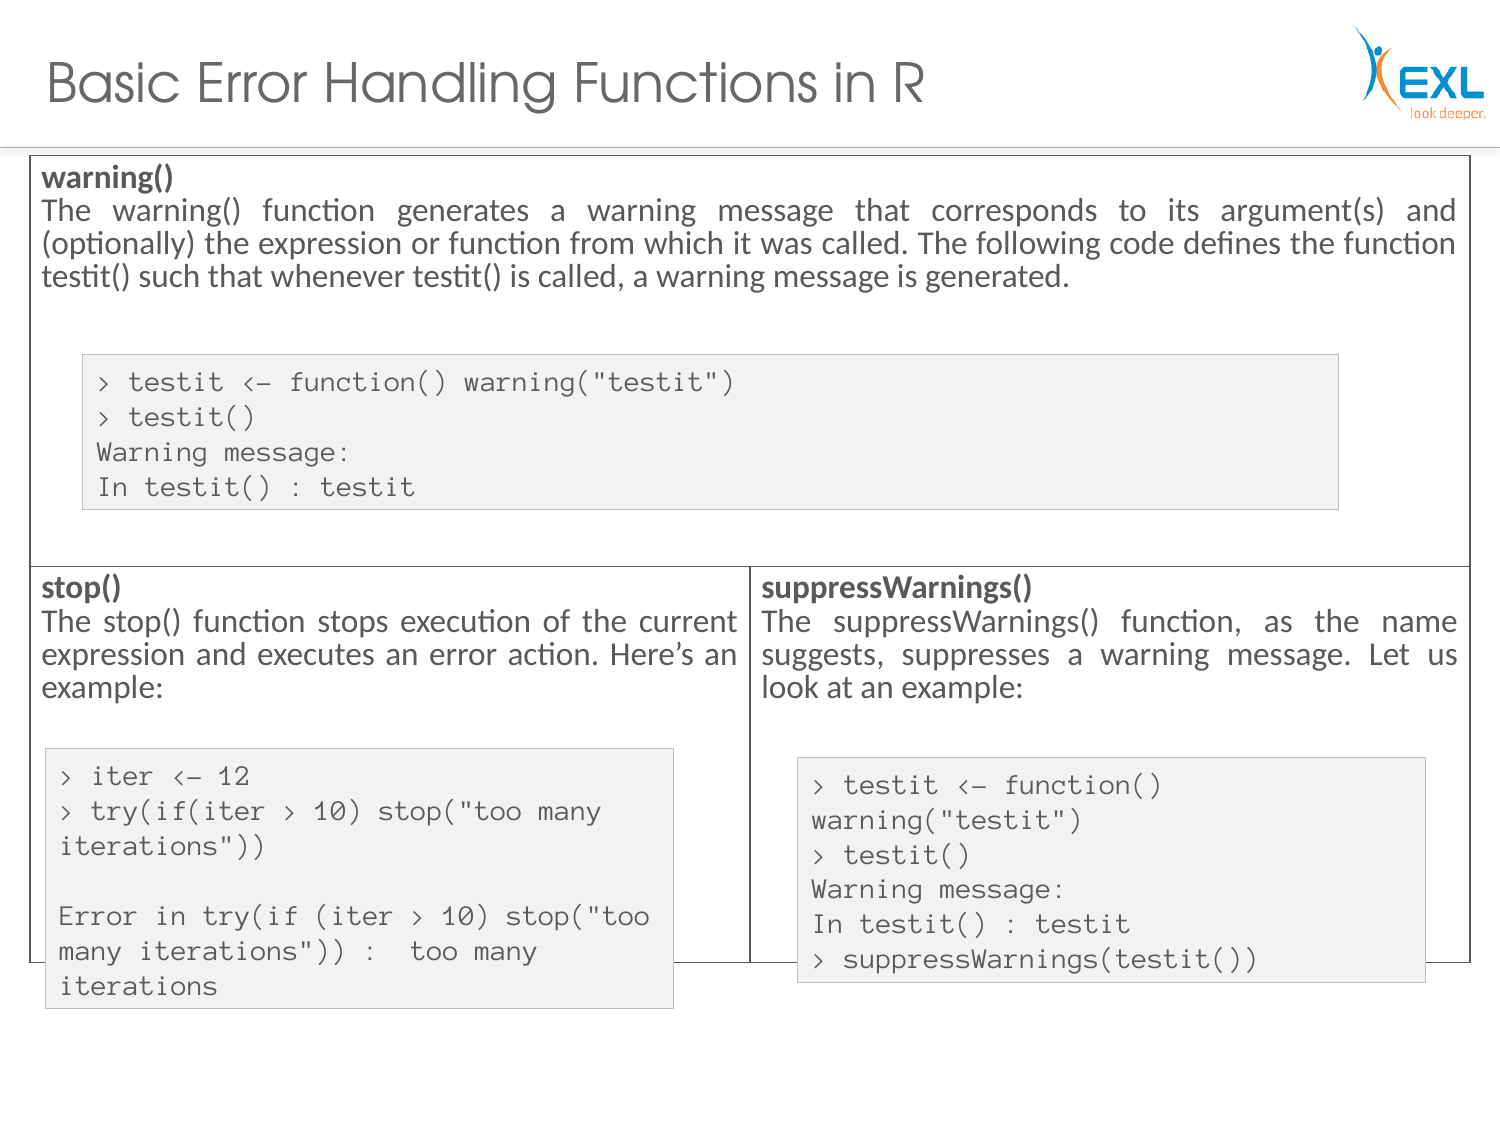

# Basic Error Handling Functions in R
| warning() The warning() function generates a warning message that corresponds to its argument(s) and (optionally) the expression or function from which it was called. The following code defines the function testit() such that whenever testit() is called, a warning message is generated. |  |
| --- | --- |
| stop() The stop() function stops execution of the current expression and executes an error action. Here’s an example: | suppressWarnings() The suppressWarnings() function, as the name suggests, suppresses a warning message. Let us look at an example: |
> testit <- function() warning("testit")
> testit()
Warning message:
In testit() : testit
> iter <- 12
> try(if(iter > 10) stop("too many iterations"))
Error in try(if (iter > 10) stop("too many iterations")) :  too many iterations
> testit <- function() warning("testit")
> testit()
Warning message:
In testit() : testit
> suppressWarnings(testit())